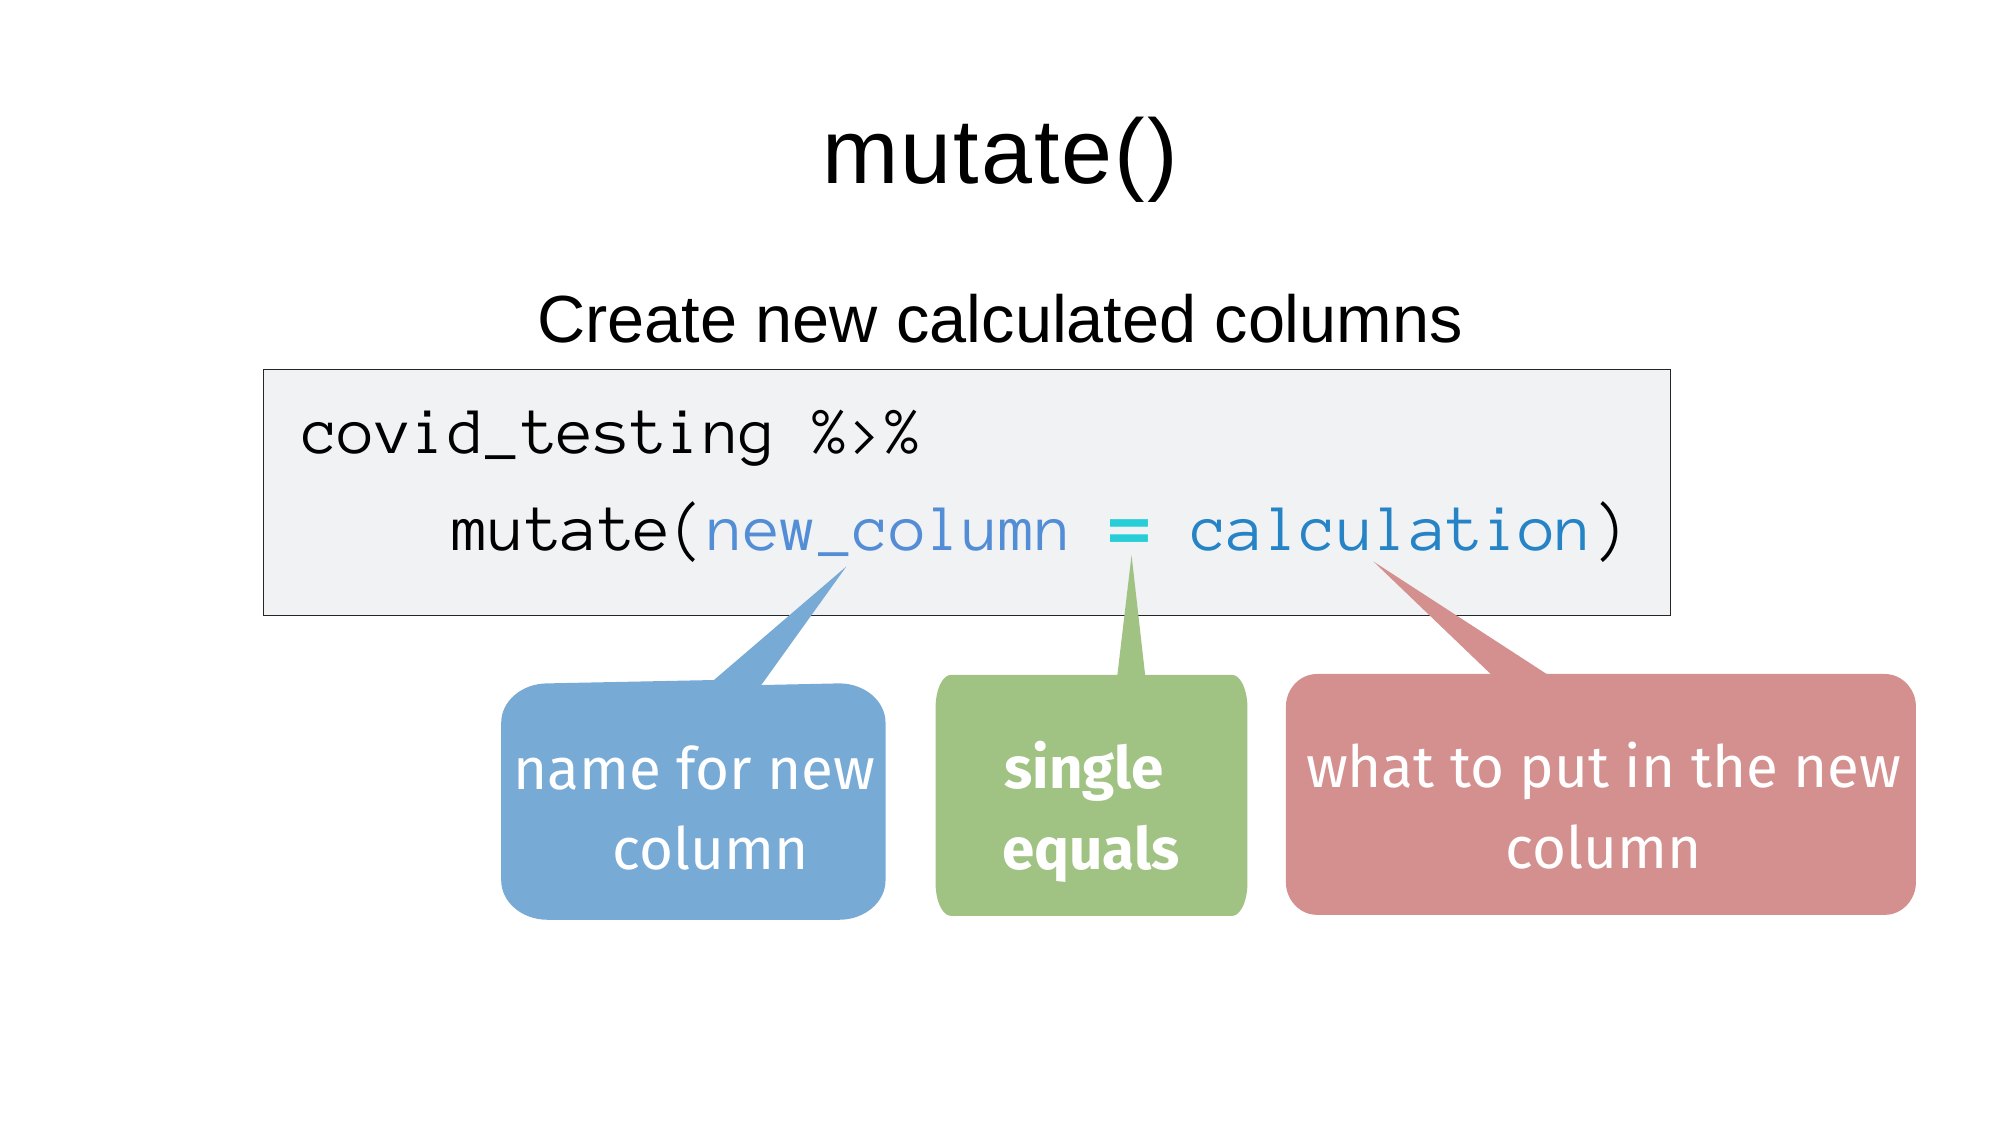

# mutate()
Create new calculated columns

covid_testing %>%
	mutate(new_column = calculation)

what to put in the new column
name for new column
single
equals